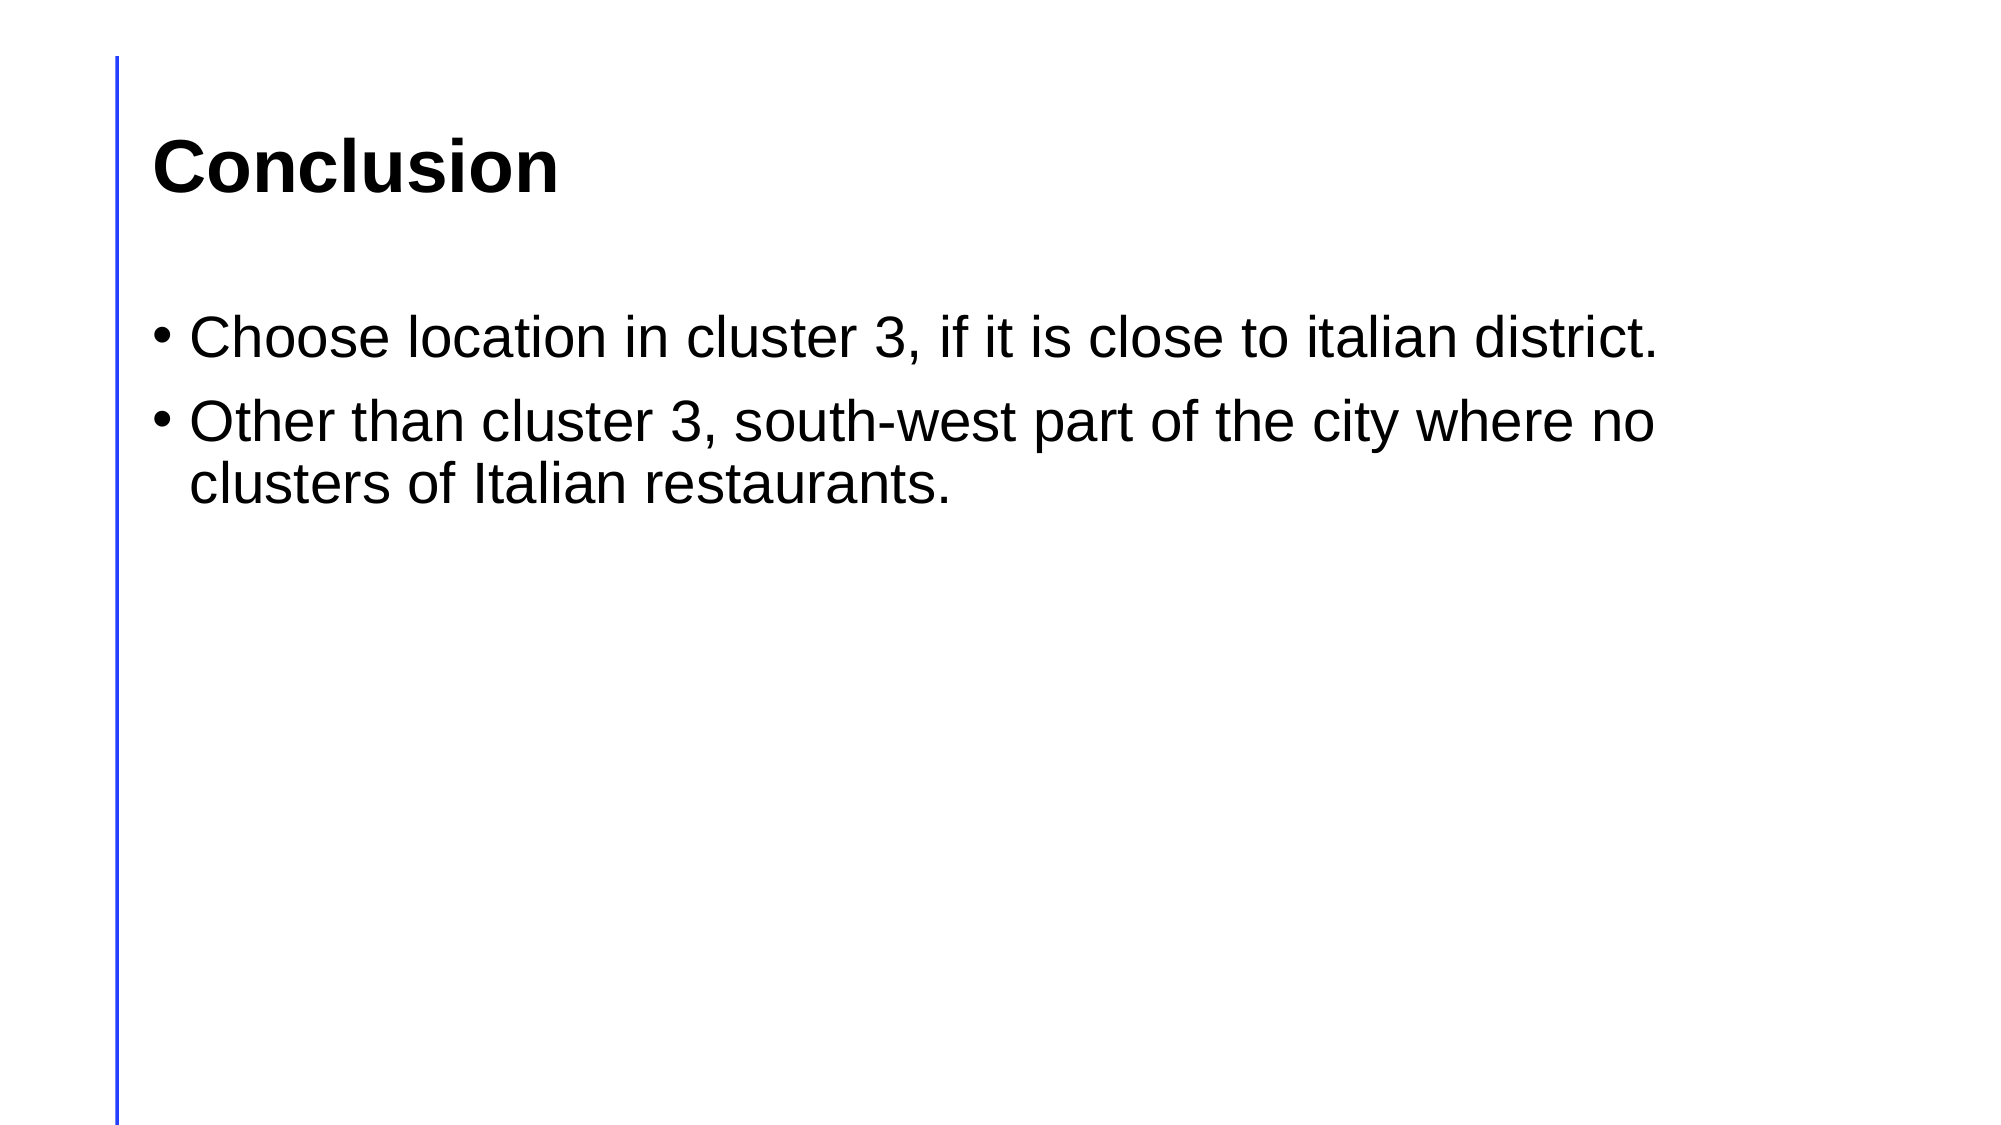

# Conclusion
Choose location in cluster 3, if it is close to italian district.
Other than cluster 3, south-west part of the city where no clusters of Italian restaurants.